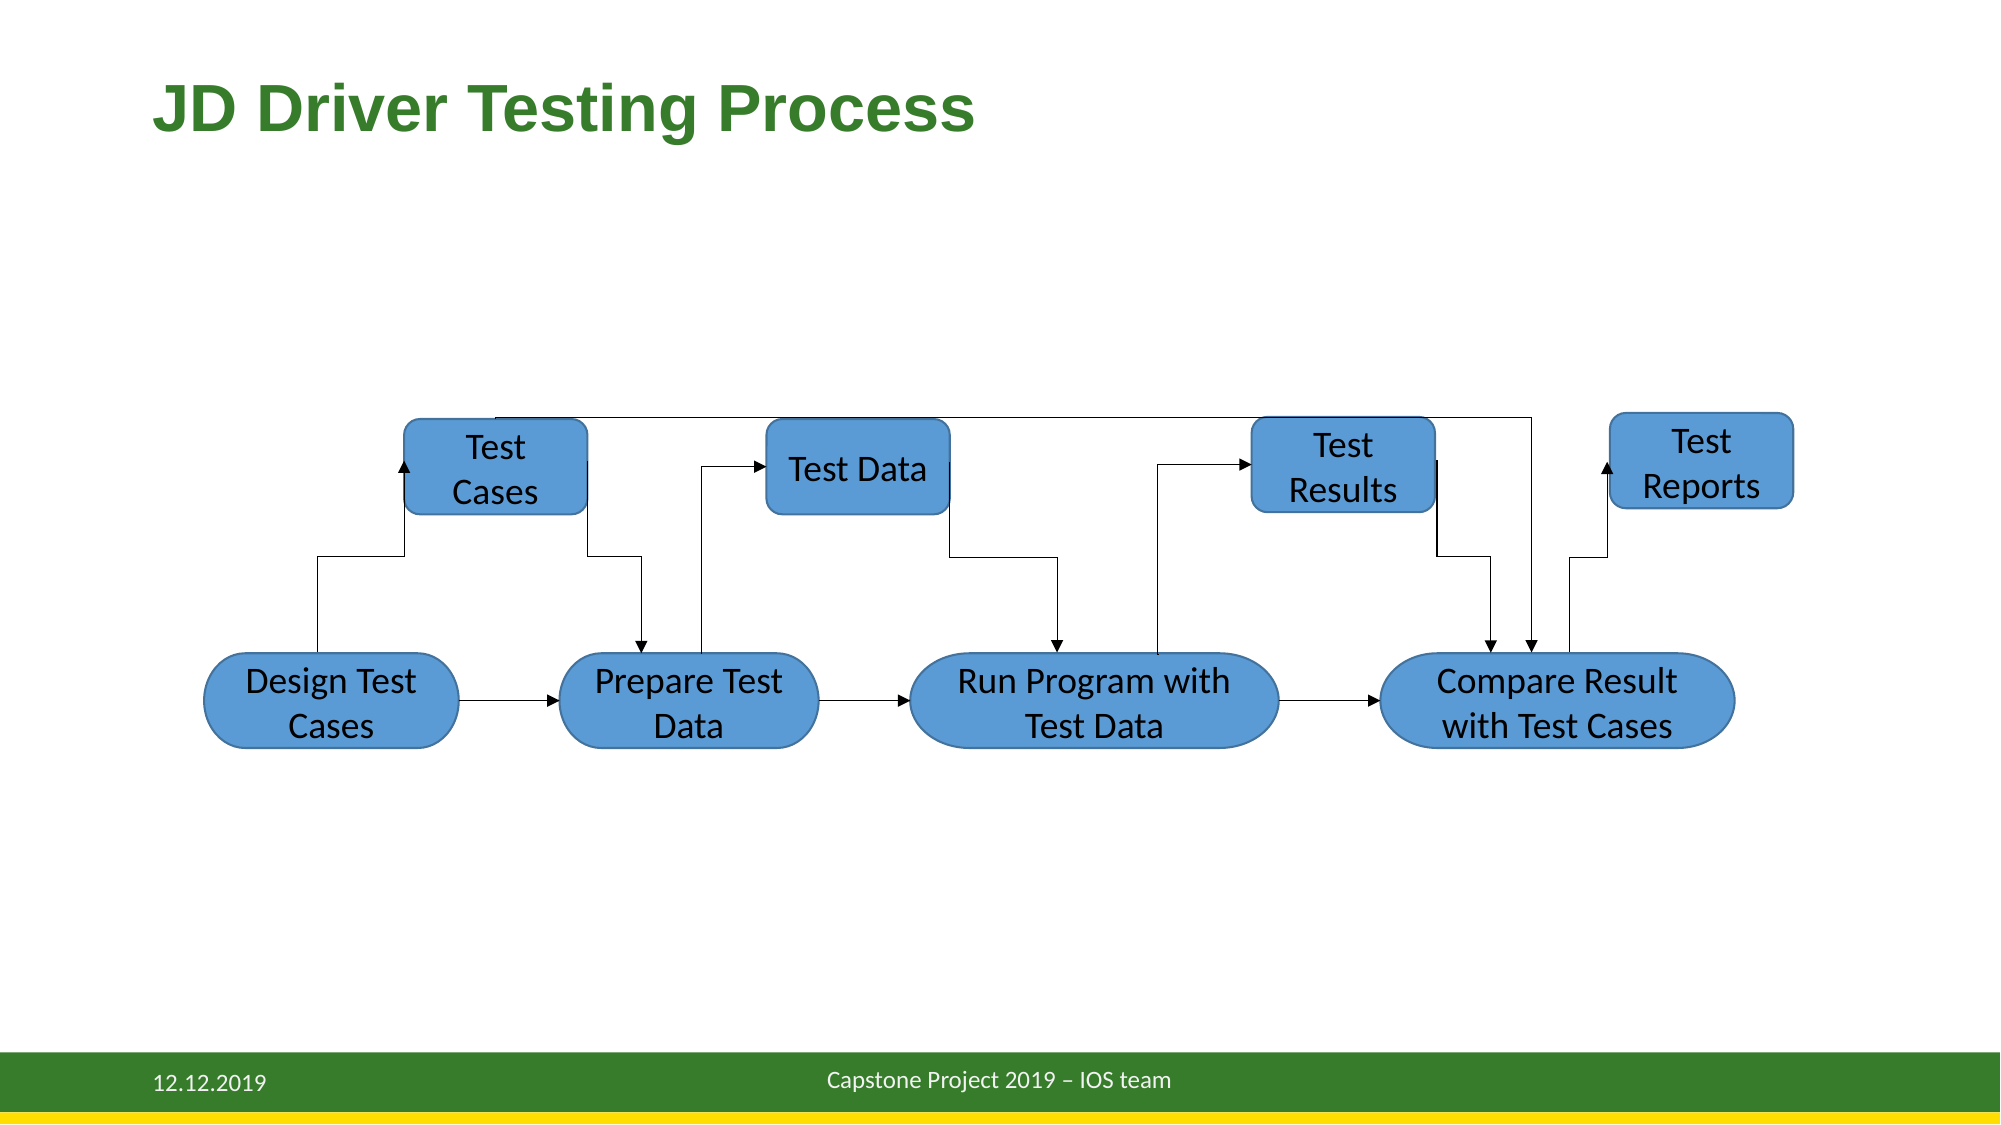

# JD Driver Testing Process
Test Reports
Test Results
Test Cases
Test Data
Run Program with Test Data
Compare Result with Test Cases
Prepare Test Data
Design Test Cases
12.12.2019
Capstone Project 2019 – IOS team
29
Capstone Project 2019 – IOS team
12.12.2019